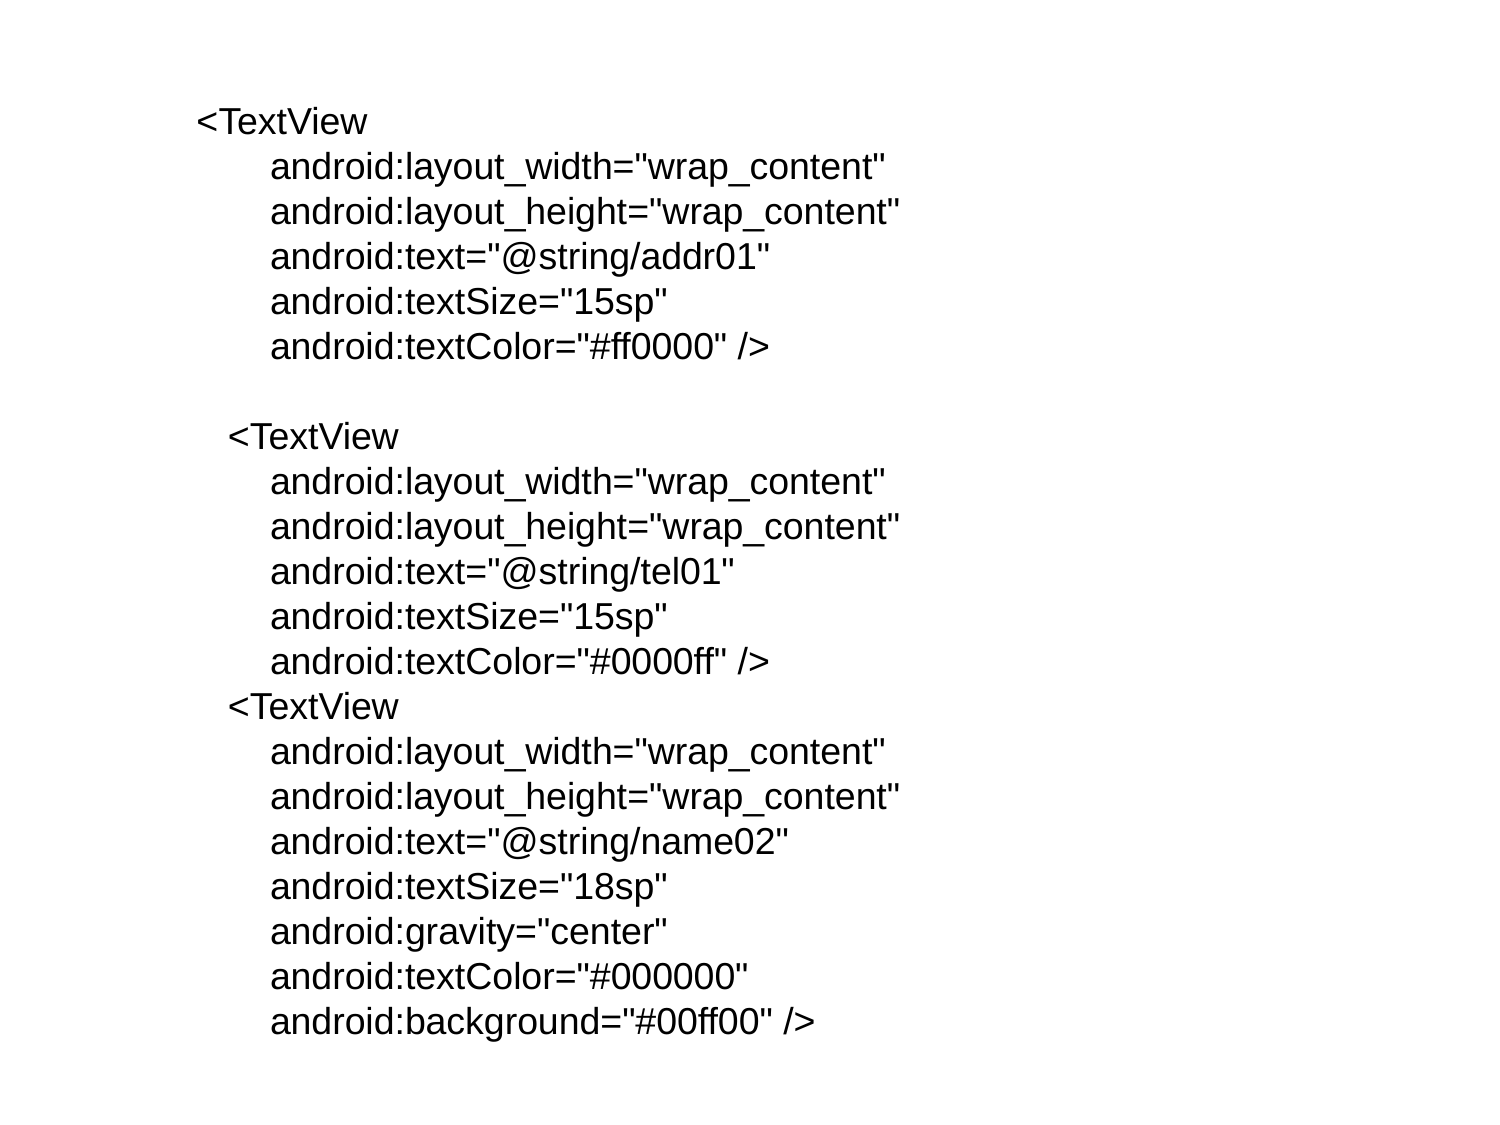

<TextView
        android:layout_width="wrap_content"
        android:layout_height="wrap_content"
        android:text="@string/addr01"
        android:textSize="15sp"
        android:textColor="#ff0000" />

    <TextView
        android:layout_width="wrap_content"
        android:layout_height="wrap_content"
        android:text="@string/tel01"
        android:textSize="15sp"
        android:textColor="#0000ff" />
    <TextView
        android:layout_width="wrap_content"
        android:layout_height="wrap_content"
        android:text="@string/name02"
        android:textSize="18sp"
        android:gravity="center"
        android:textColor="#000000"
        android:background="#00ff00" />